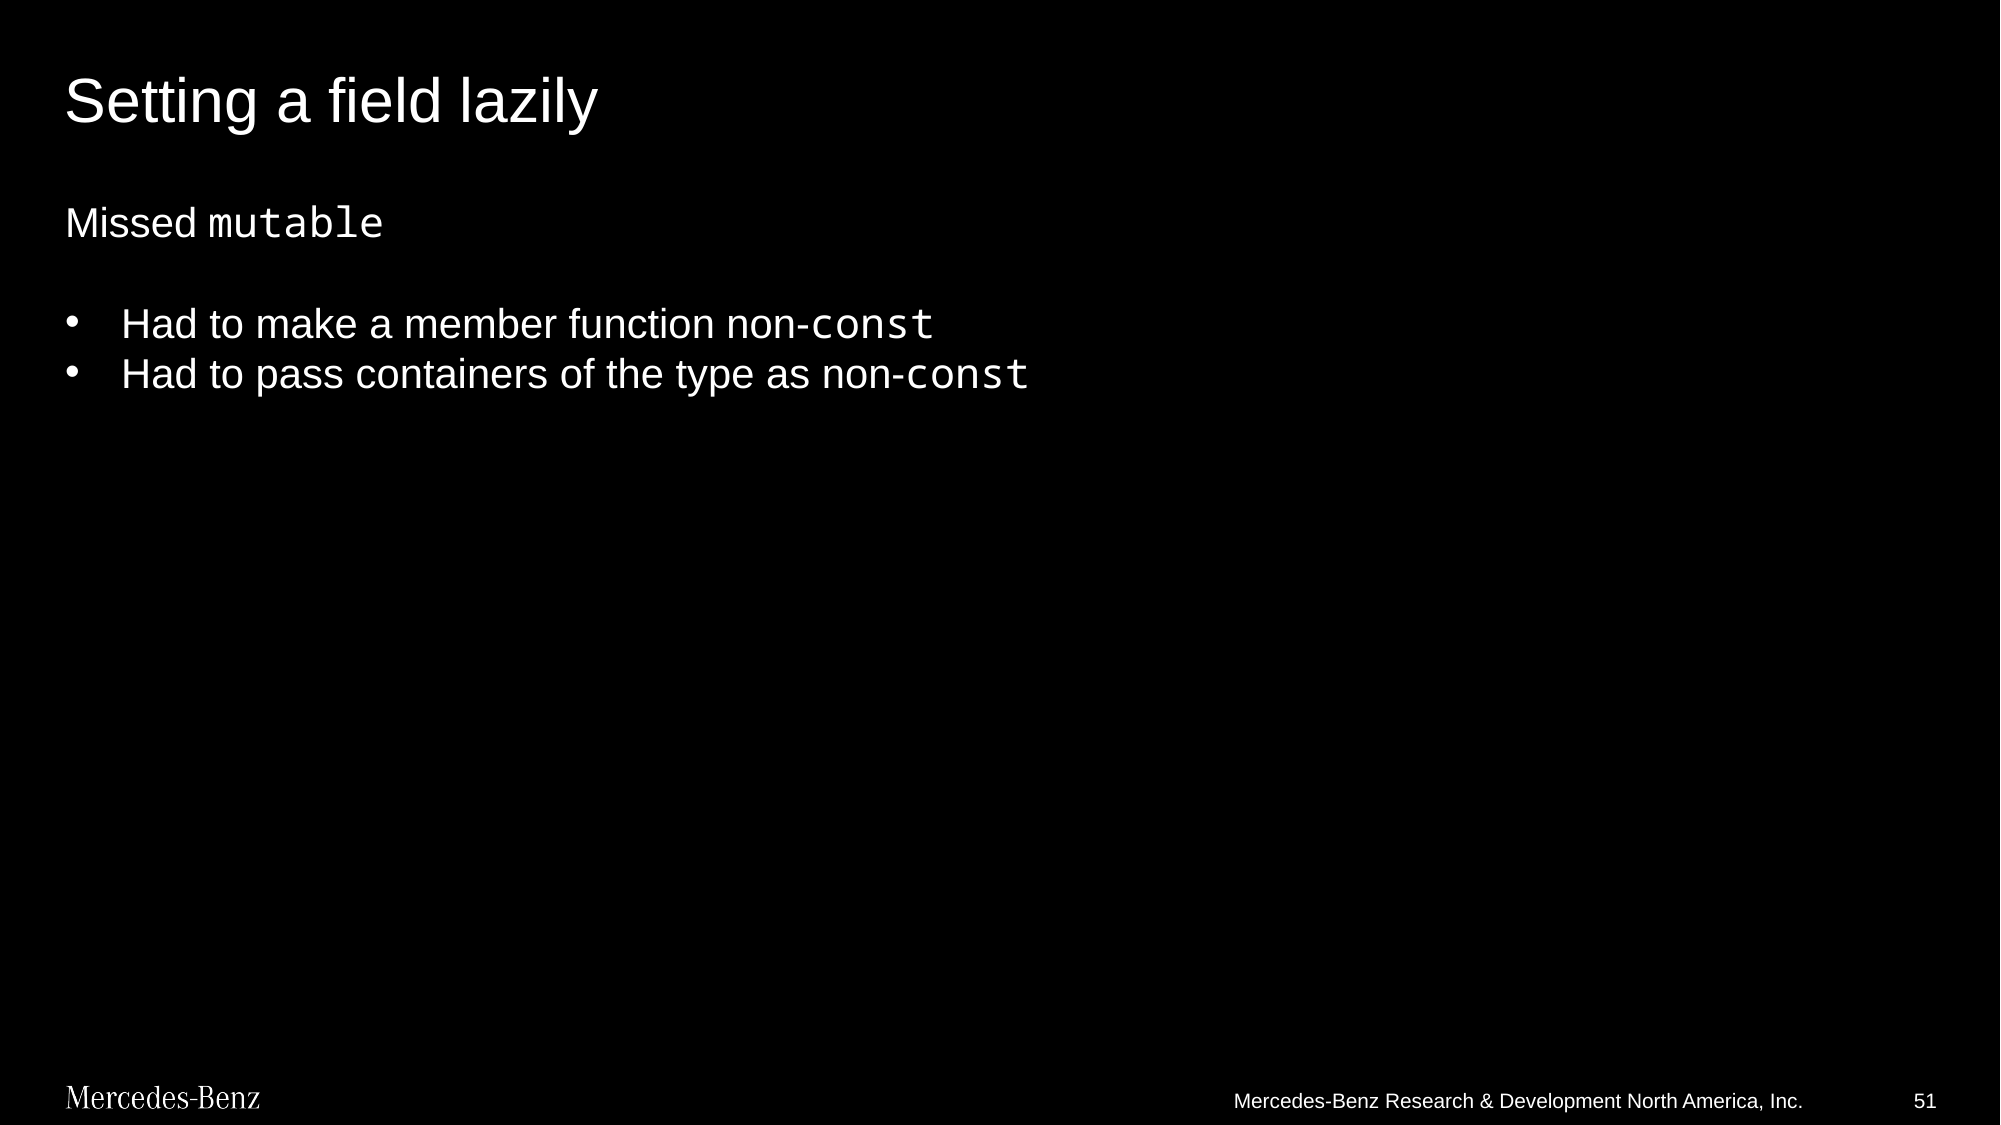

# Setting a field lazily
Missed mutable

Had to make a member function non-const
Had to pass containers of the type as non-const

Mercedes-Benz Research & Development North America, Inc.
51